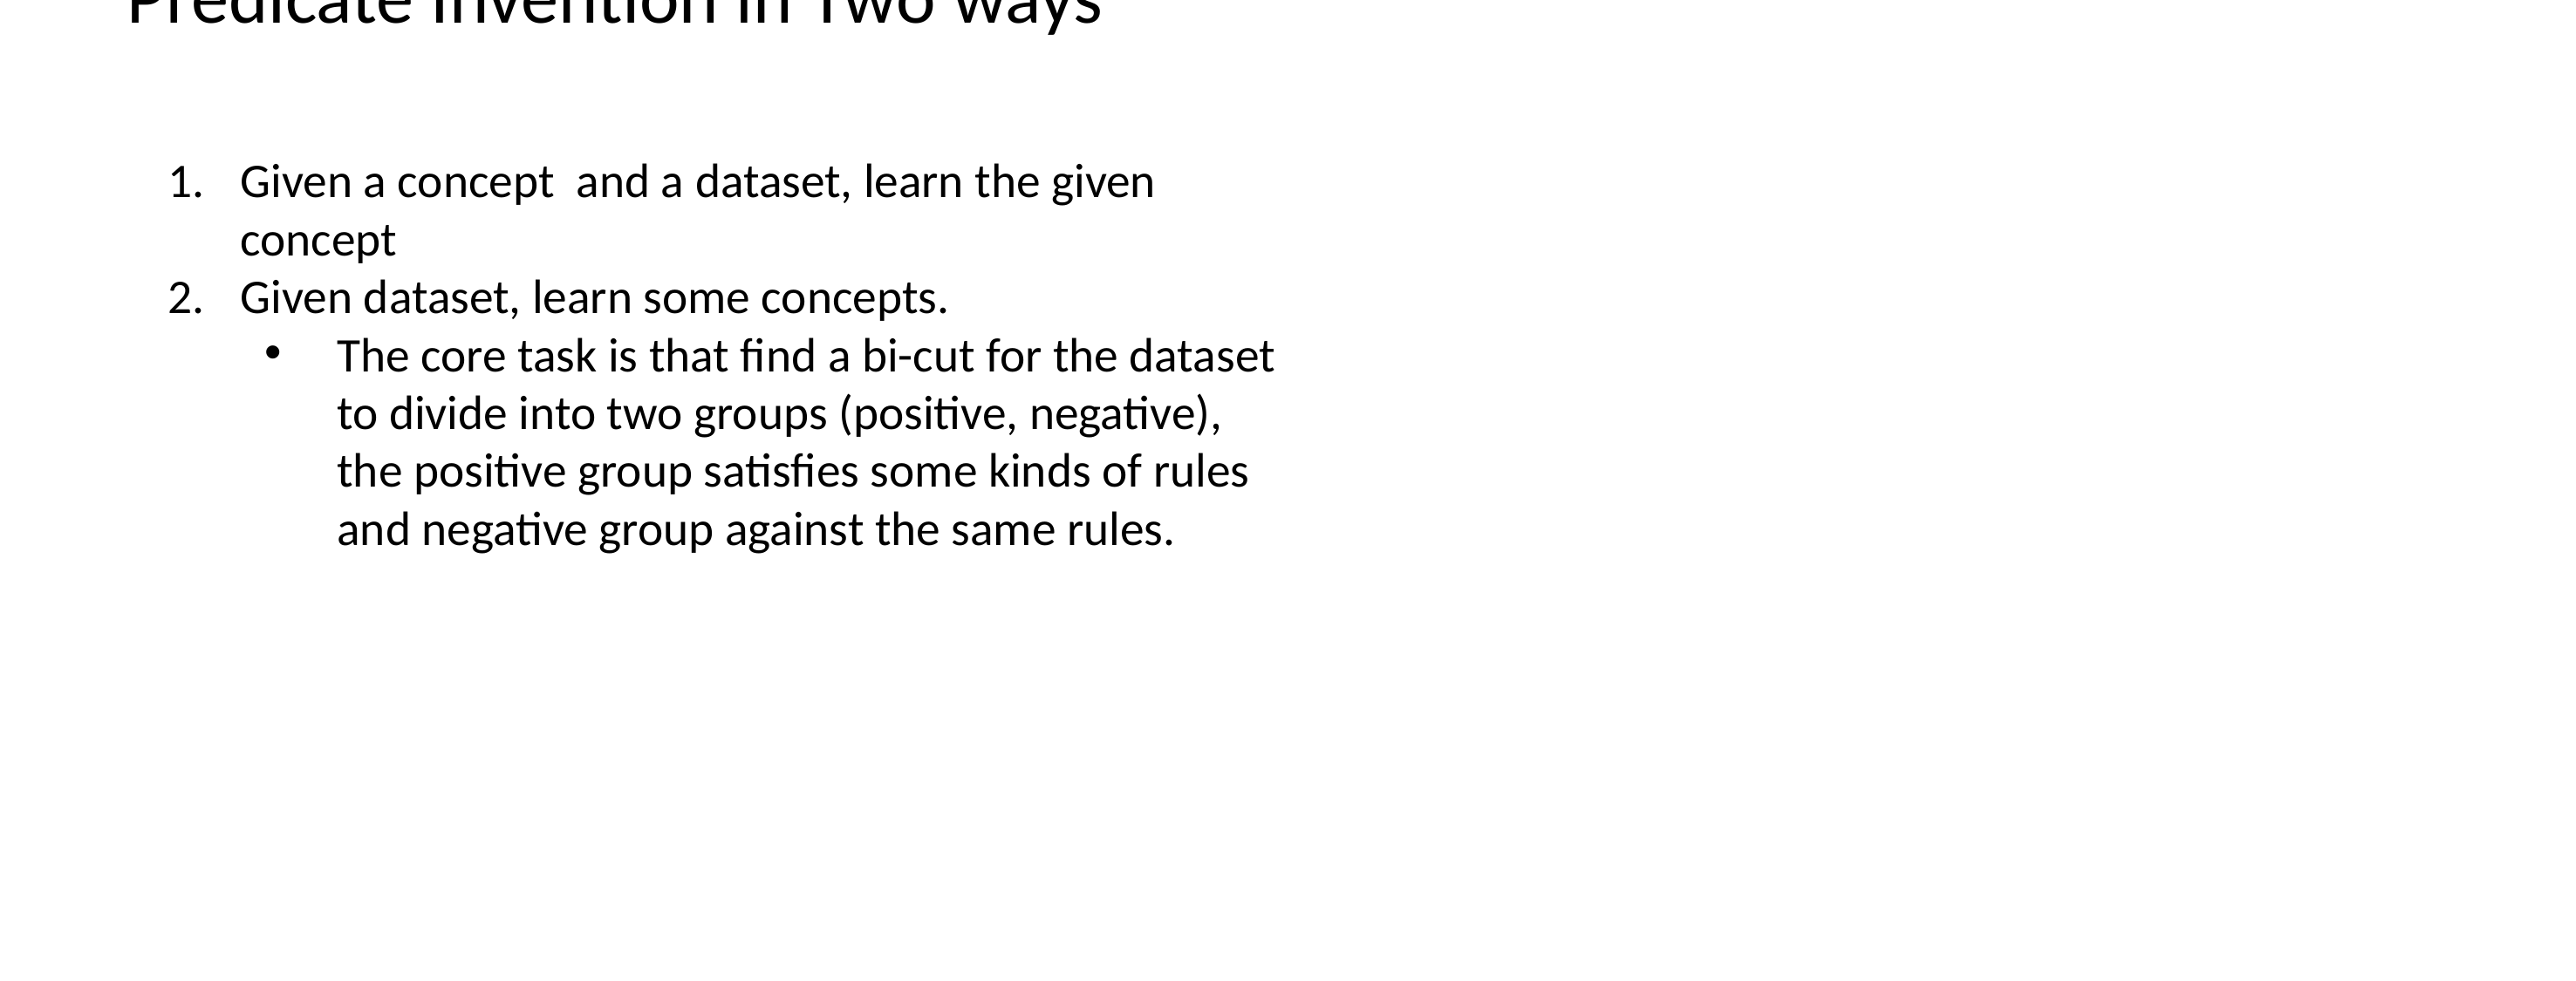

Predicate Invention in Two ways
Given a concept  and a dataset, learn the given concept
Given dataset, learn some concepts.
The core task is that find a bi-cut for the dataset to divide into two groups (positive, negative), the positive group satisfies some kinds of rules and negative group against the same rules.